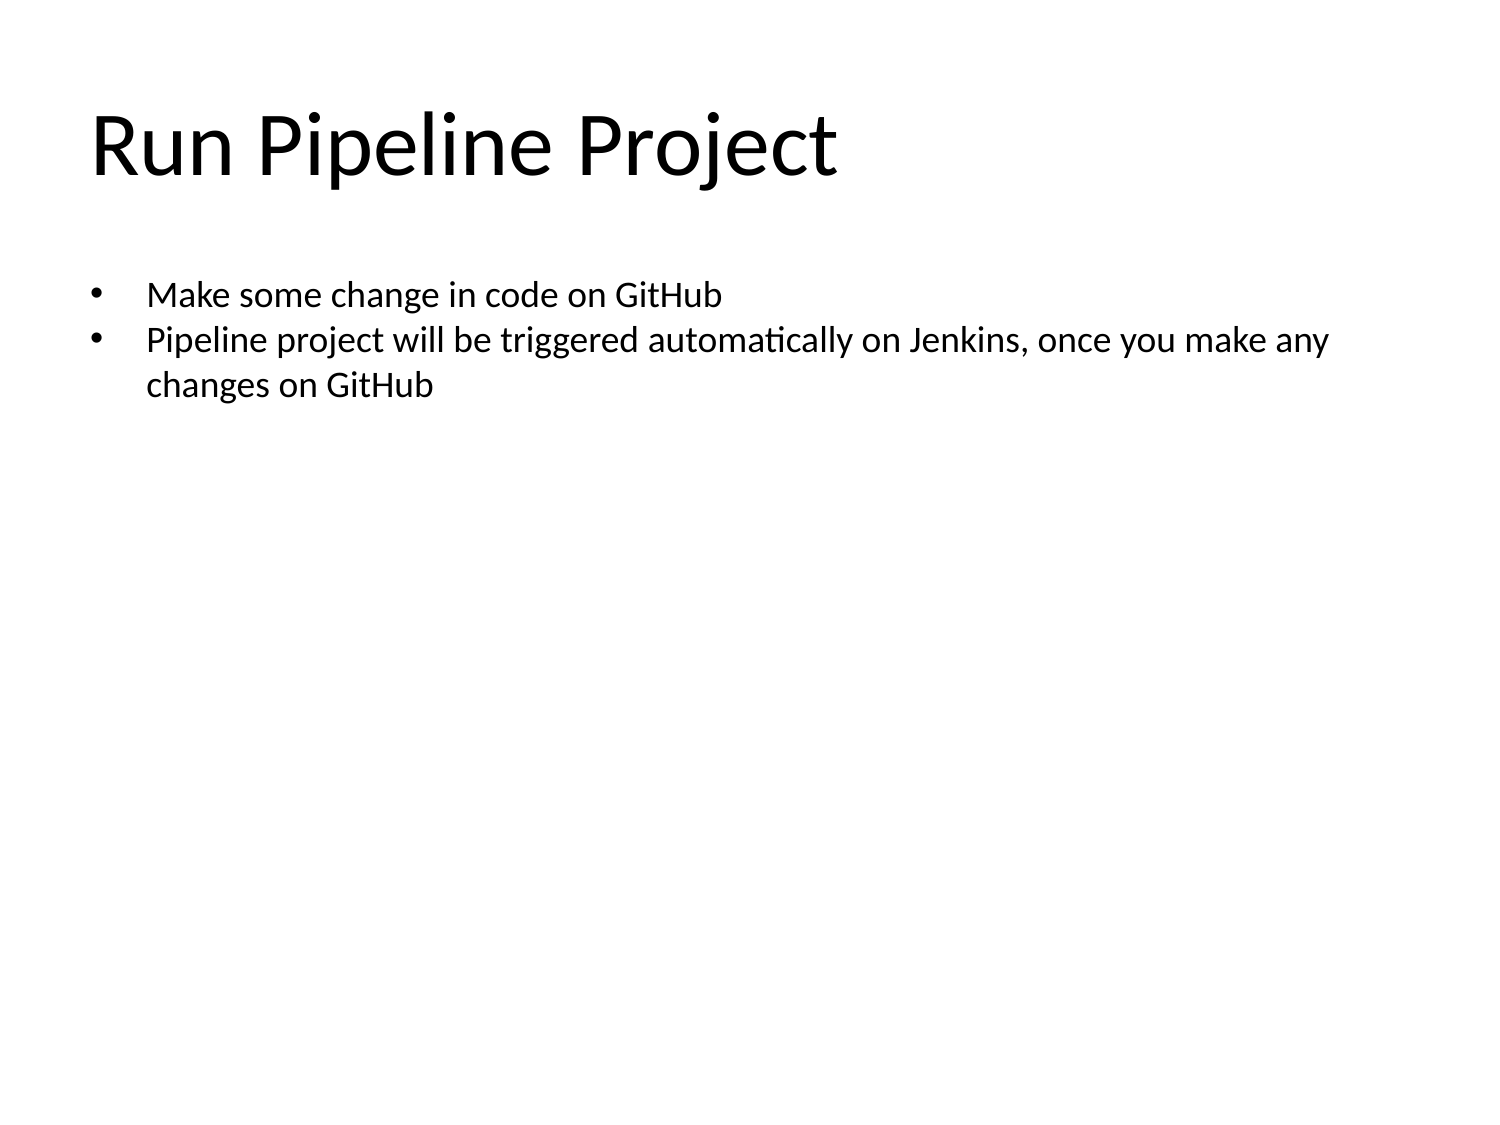

# Run Pipeline Project
Make some change in code on GitHub
Pipeline project will be triggered automatically on Jenkins, once you make any changes on GitHub